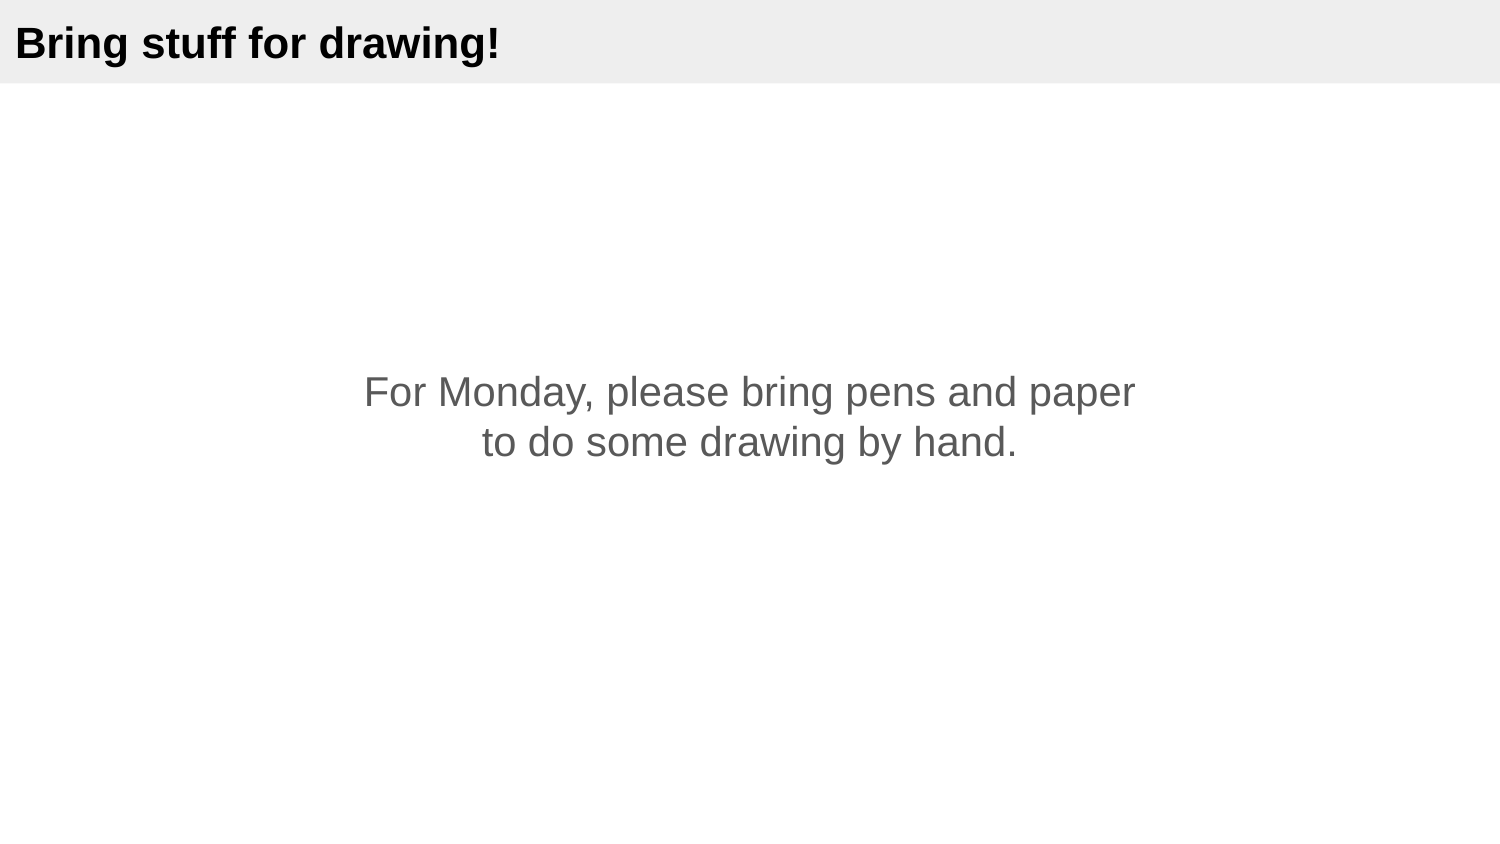

Bring stuff for drawing!

For Monday, please bring pens and paper
to do some drawing by hand.